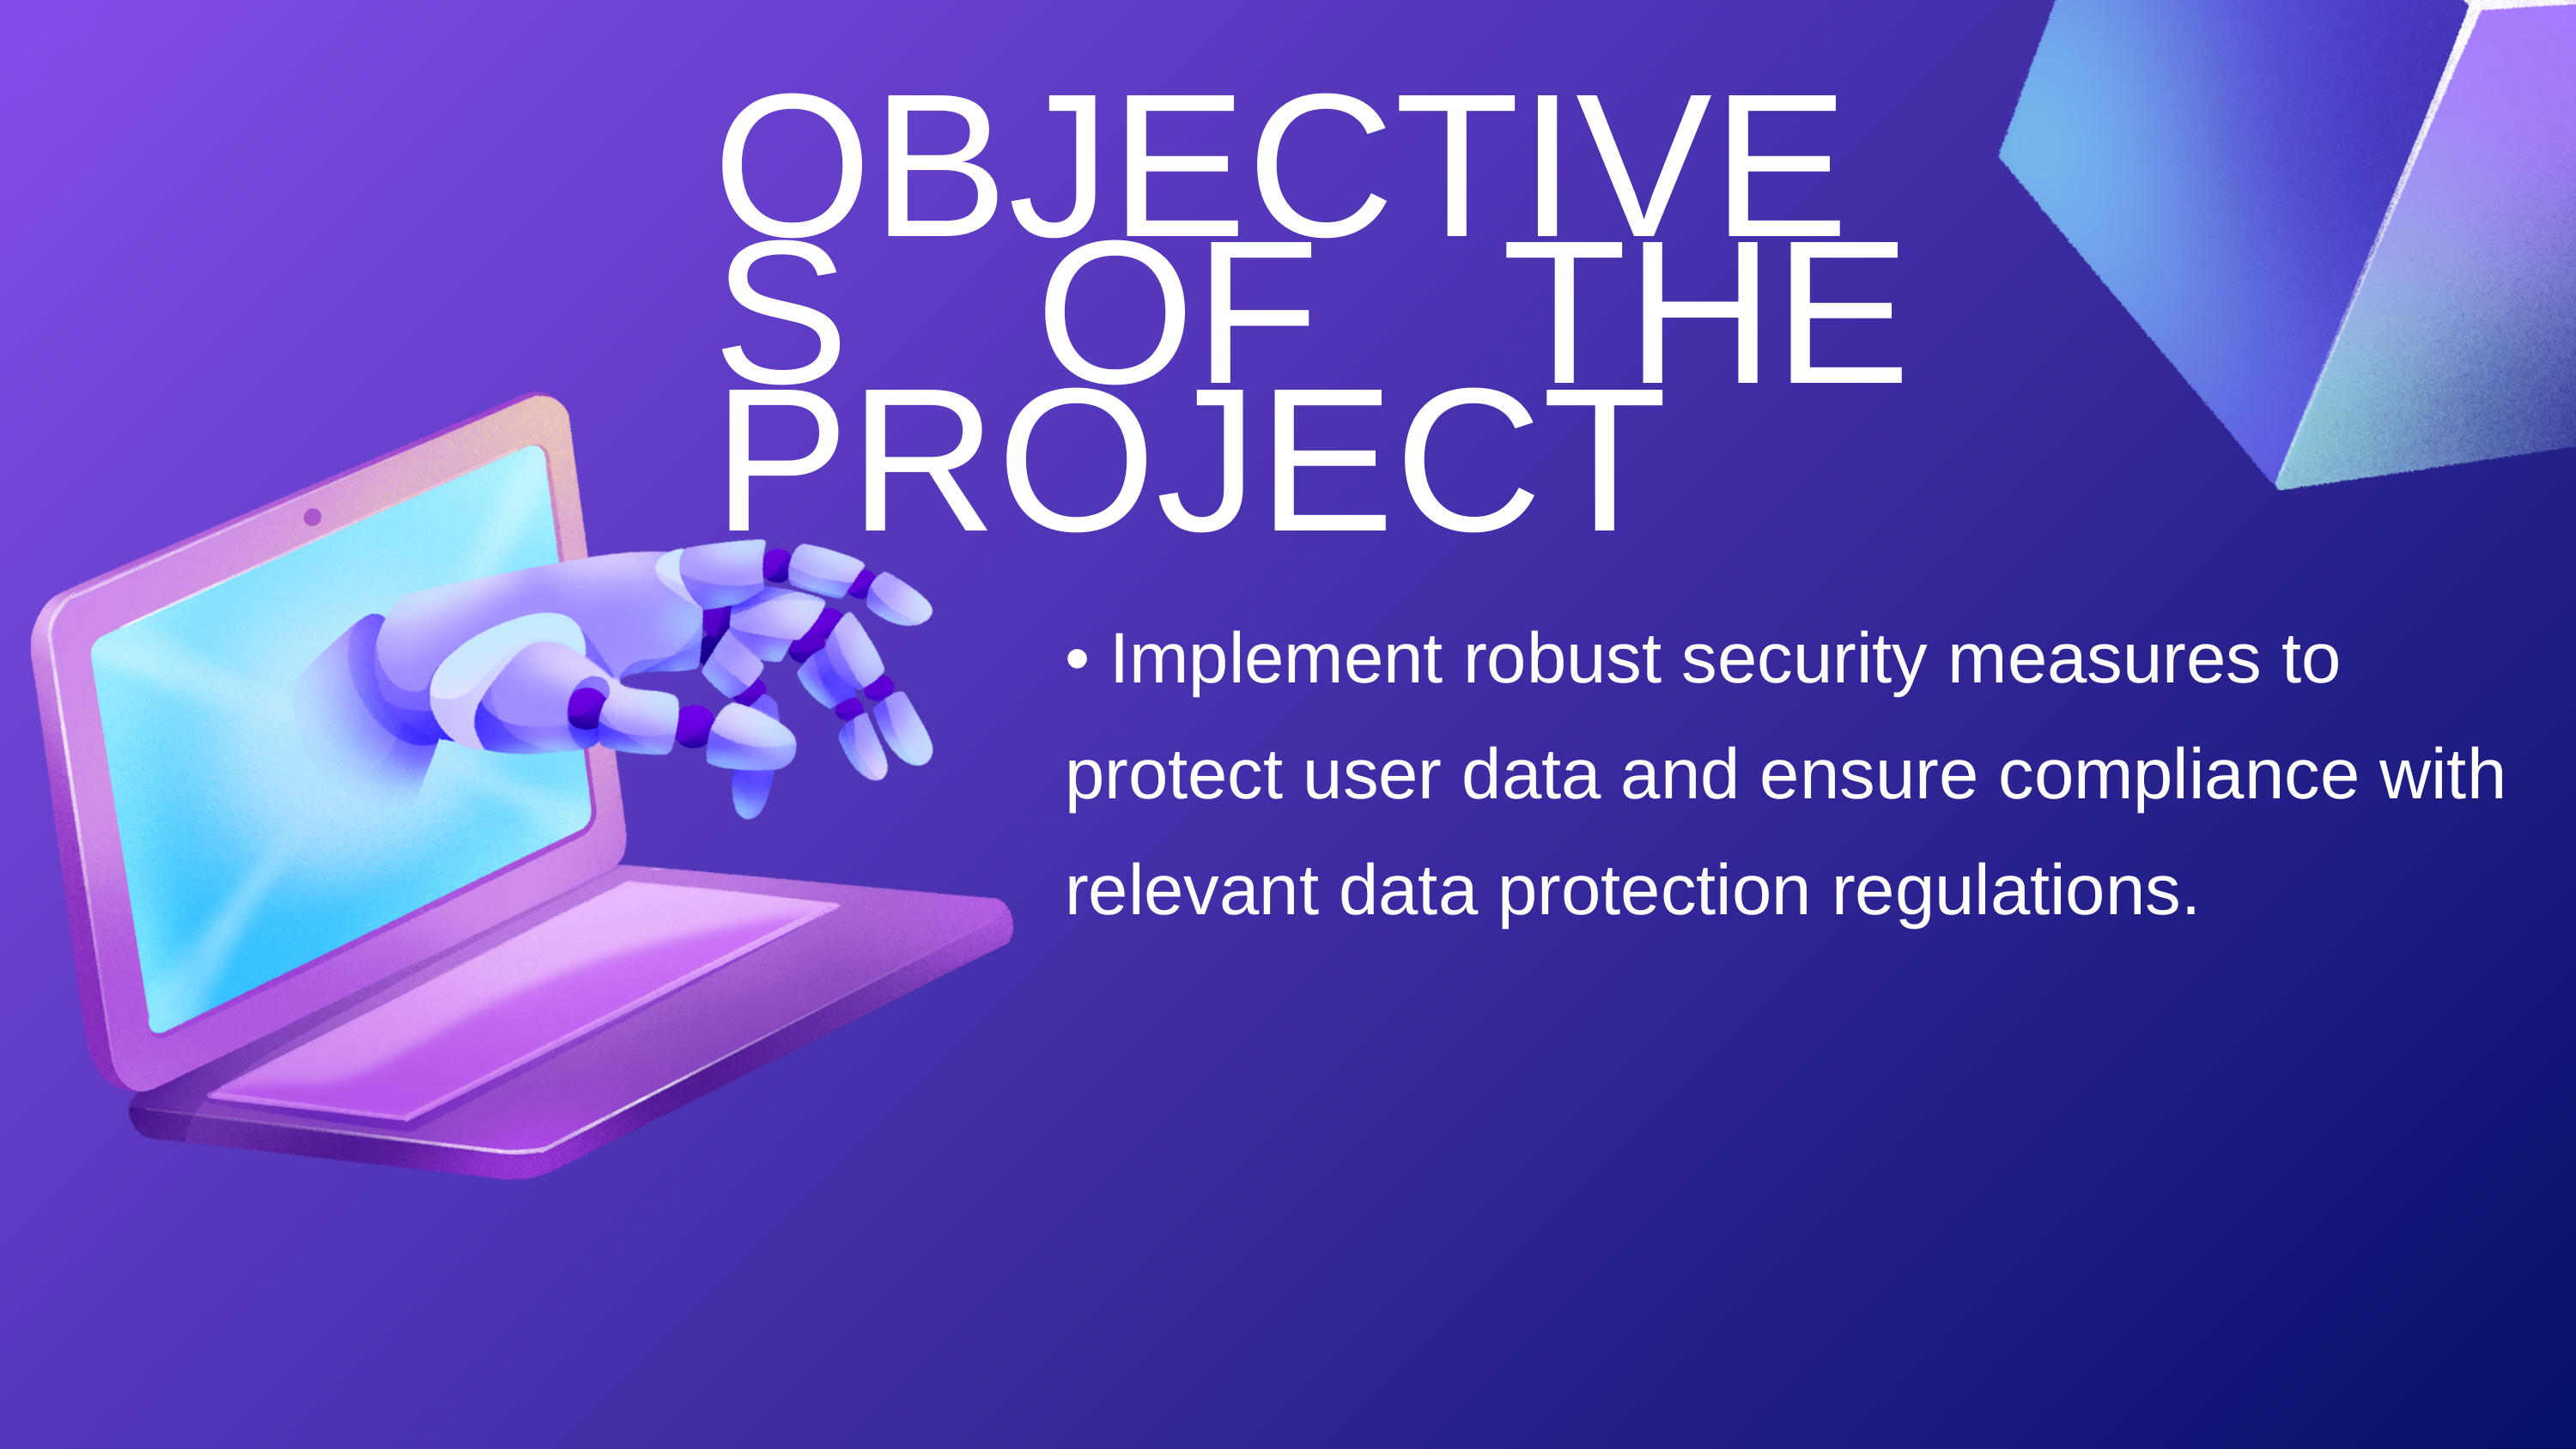

OBJECTIVES OF THE PROJECT

• Implement robust security measures to protect user data and ensure compliance with relevant data protection regulations.